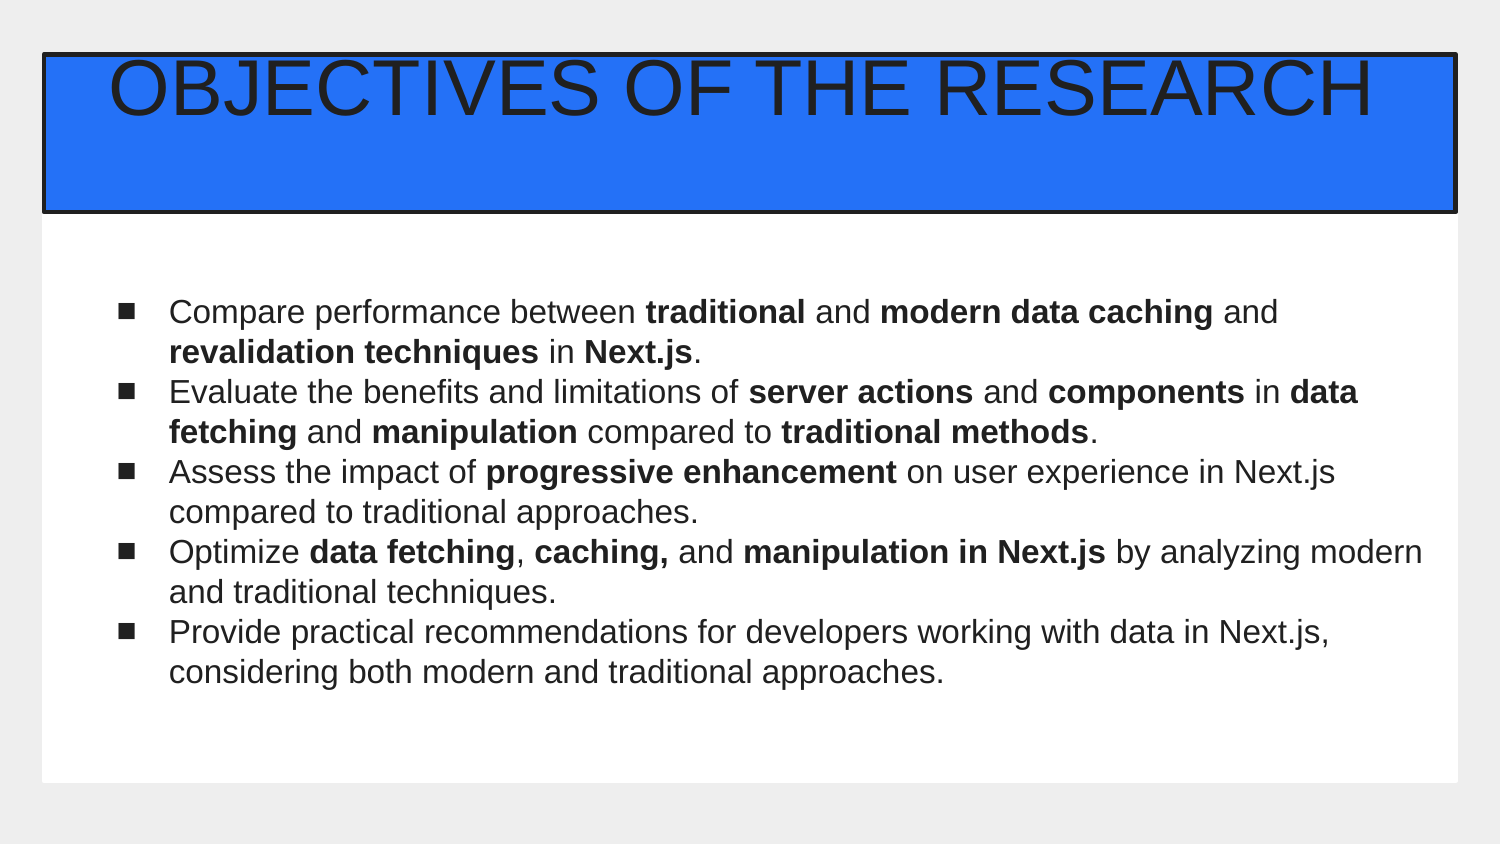

# OBJECTIVES OF THE RESEARCH
Compare performance between traditional and modern data caching and revalidation techniques in Next.js.
Evaluate the benefits and limitations of server actions and components in data fetching and manipulation compared to traditional methods.
Assess the impact of progressive enhancement on user experience in Next.js compared to traditional approaches.
Optimize data fetching, caching, and manipulation in Next.js by analyzing modern and traditional techniques.
Provide practical recommendations for developers working with data in Next.js, considering both modern and traditional approaches.